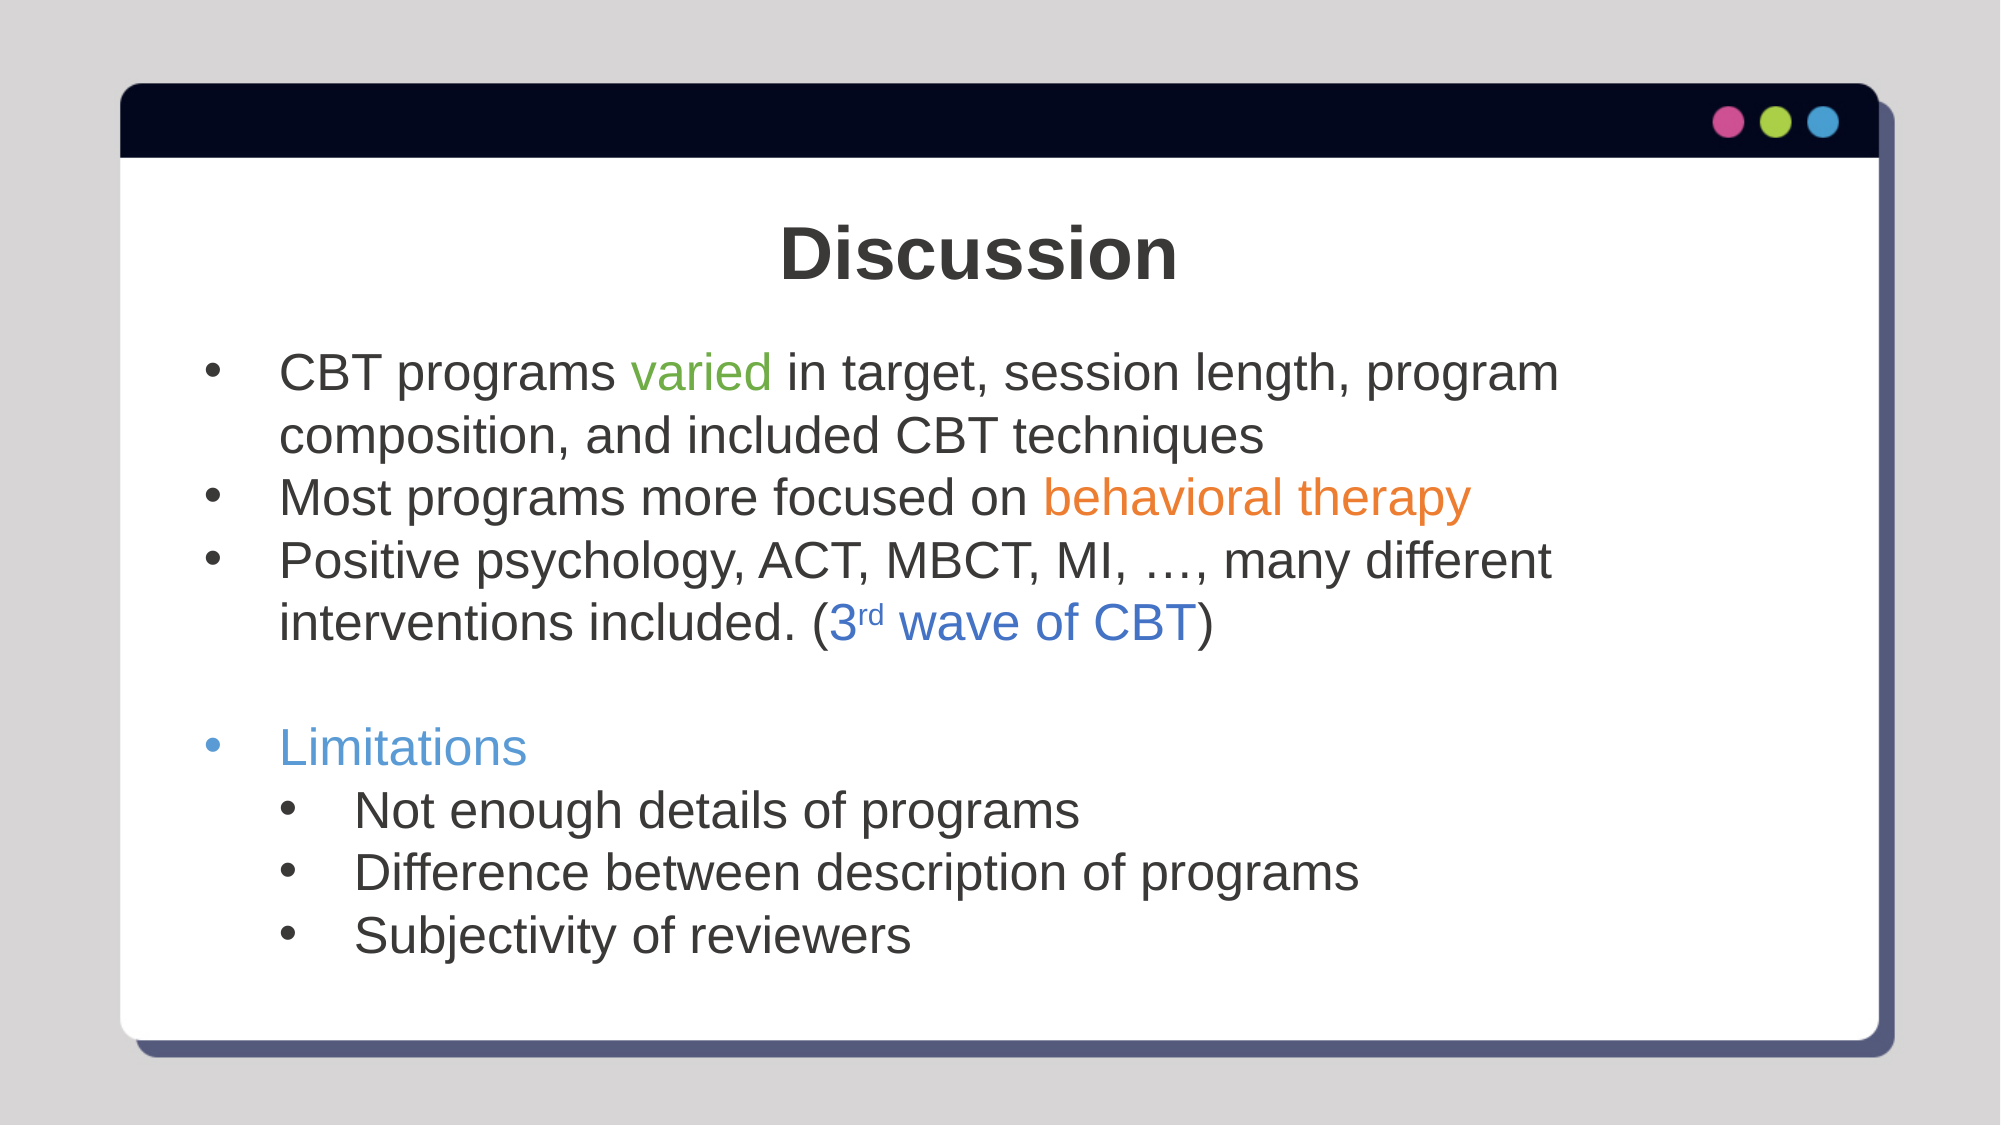

Discussion
CBT programs varied in target, session length, program composition, and included CBT techniques
Most programs more focused on behavioral therapy
Positive psychology, ACT, MBCT, MI, …, many different interventions included. (3rd wave of CBT)

Limitations
Not enough details of programs
Difference between description of programs
Subjectivity of reviewers